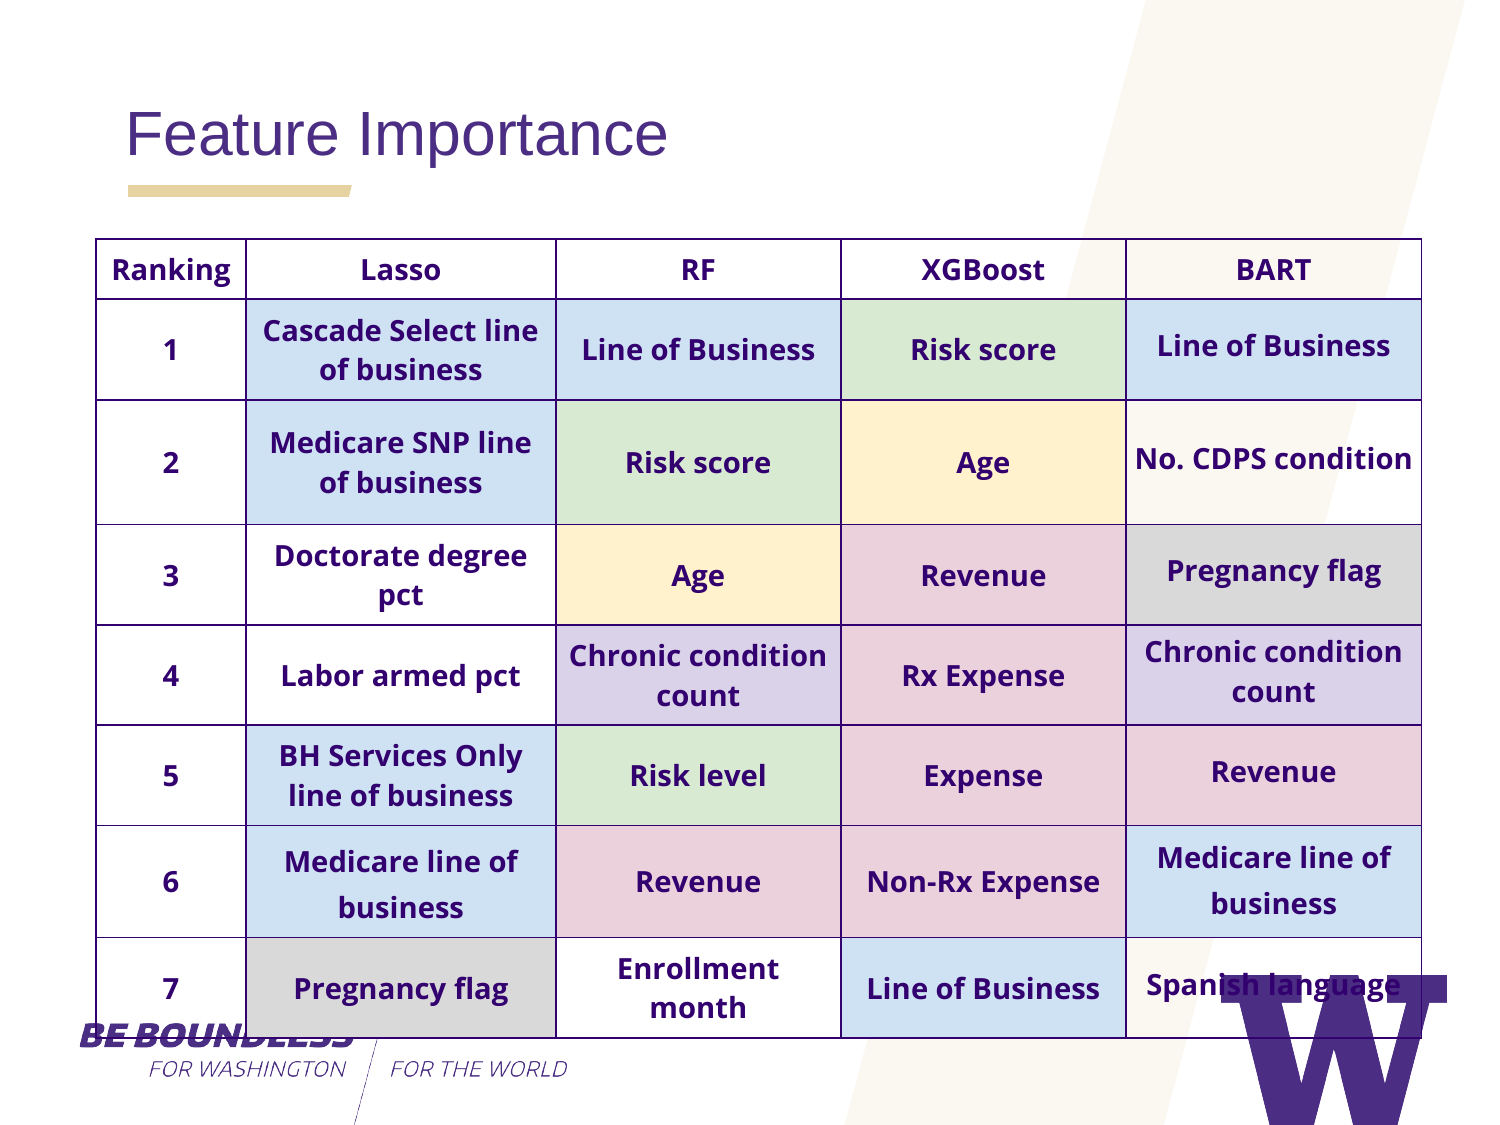

Feature Importance
| Ranking | Lasso | RF | XGBoost | BART |
| --- | --- | --- | --- | --- |
| 1 | Cascade Select line of business | Line of Business | Risk score | Line of Business |
| 2 | Medicare SNP line of business | Risk score | Age | No. CDPS condition |
| 3 | Doctorate degree pct | Age | Revenue | Pregnancy flag |
| 4 | Labor armed pct | Chronic condition count | Rx Expense | Chronic condition count |
| 5 | BH Services Only line of business | Risk level | Expense | Revenue |
| 6 | Medicare line of business | Revenue | Non-Rx Expense | Medicare line of business |
| 7 | Pregnancy flag | Enrollment month | Line of Business | Spanish language |